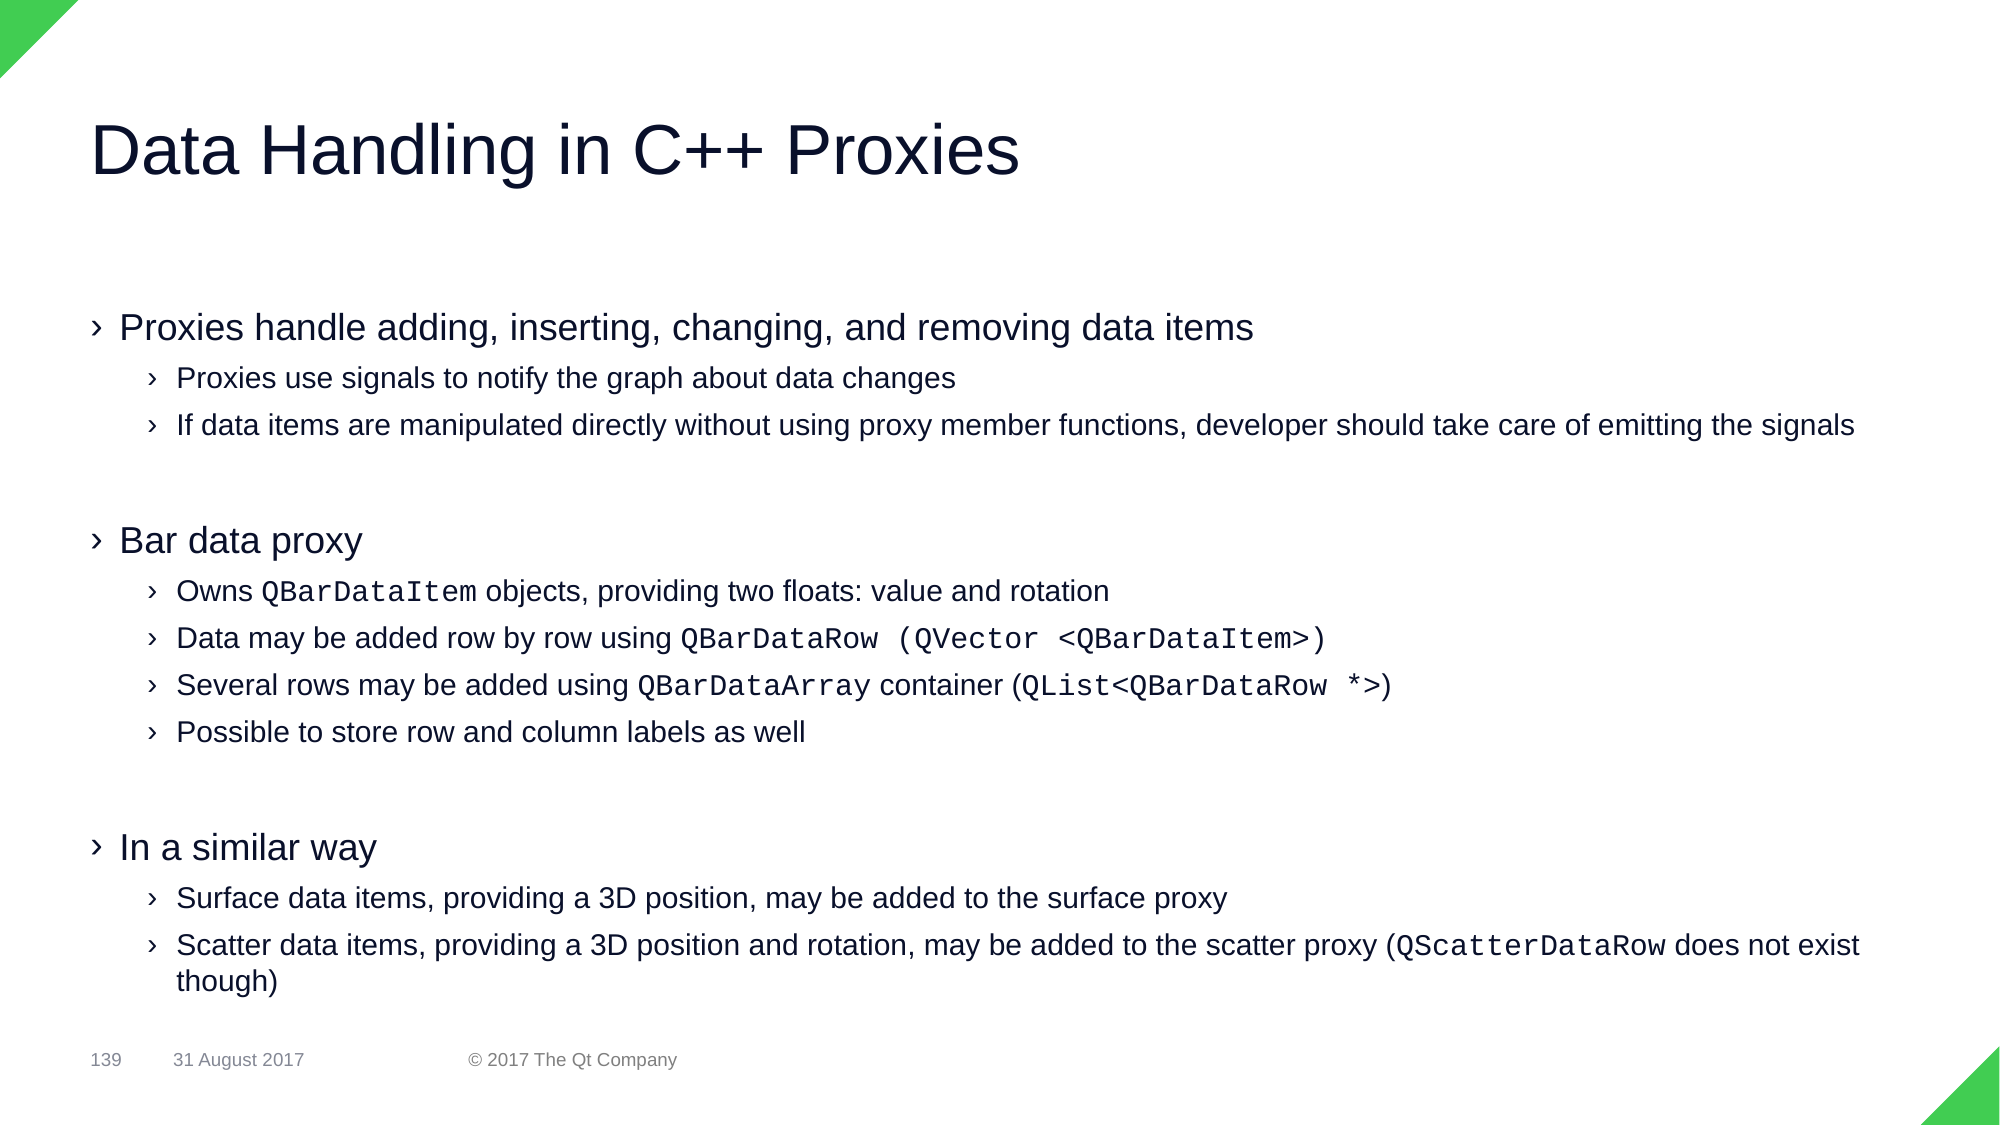

# Data Handling in C++ Proxies
Proxies handle adding, inserting, changing, and removing data items
Proxies use signals to notify the graph about data changes
If data items are manipulated directly without using proxy member functions, developer should take care of emitting the signals

Bar data proxy
Owns QBarDataItem objects, providing two floats: value and rotation
Data may be added row by row using QBarDataRow (QVector <QBarDataItem>)
Several rows may be added using QBarDataArray container (QList<QBarDataRow *>)
Possible to store row and column labels as well

In a similar way
Surface data items, providing a 3D position, may be added to the surface proxy
Scatter data items, providing a 3D position and rotation, may be added to the scatter proxy (QScatterDataRow does not exist though)
139
31 August 2017
© 2017 The Qt Company